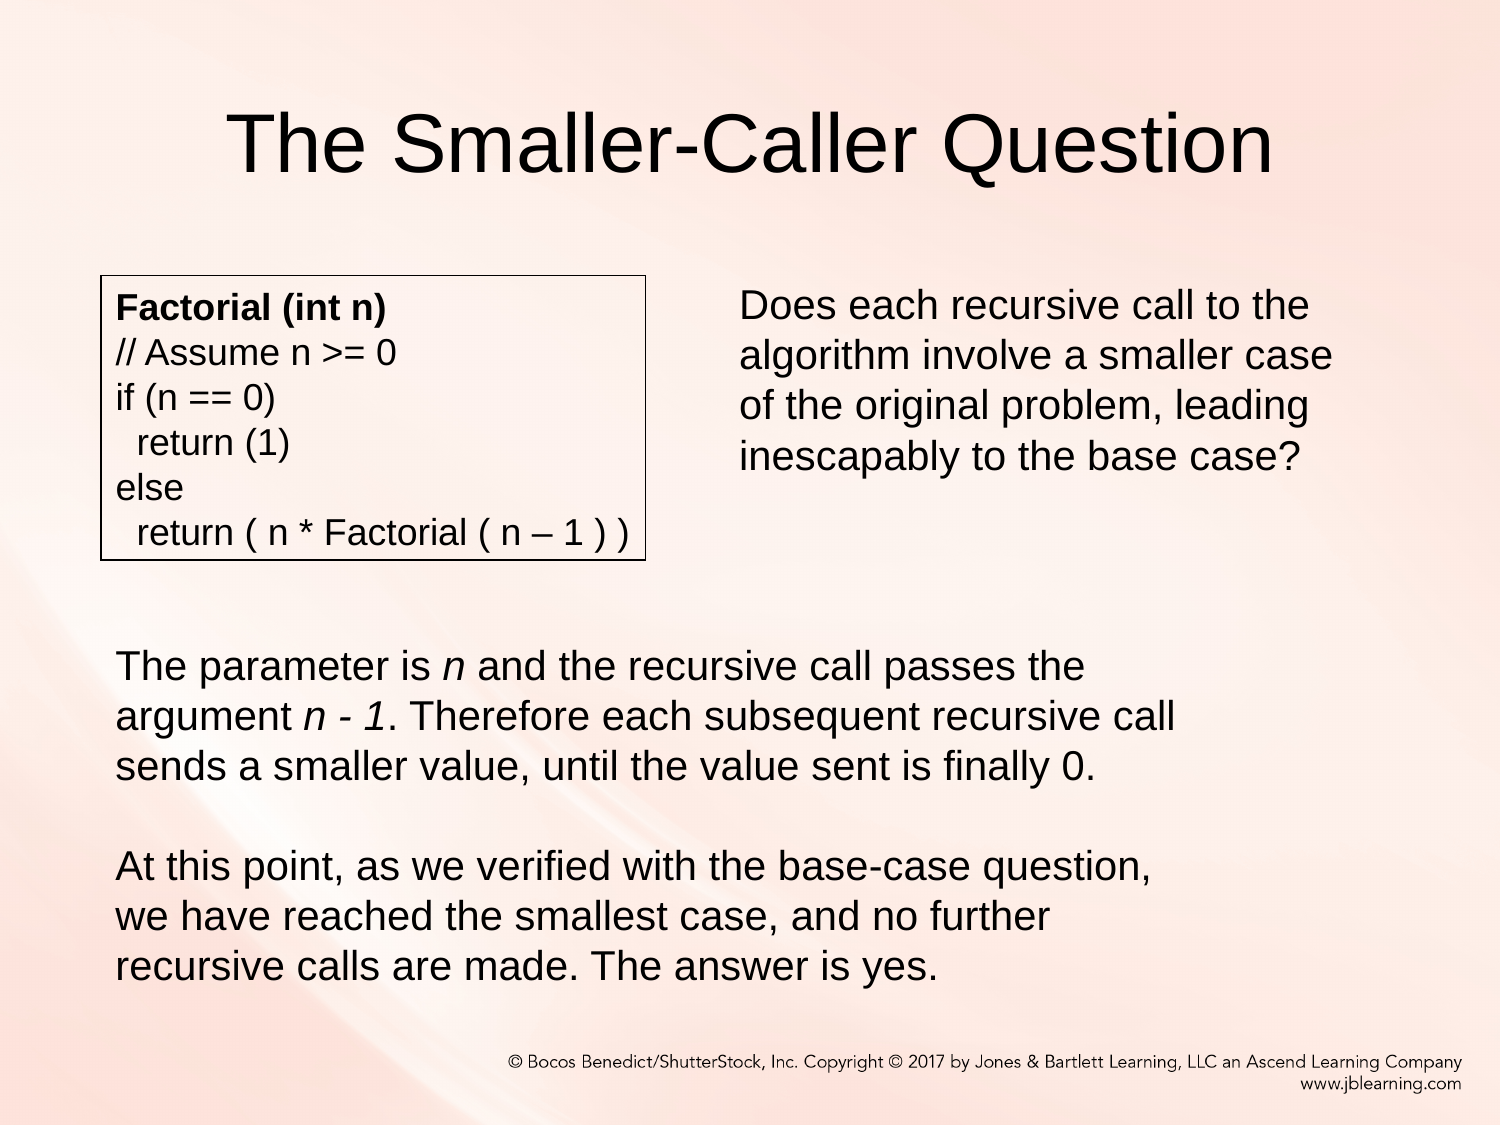

# The Smaller-Caller Question
Does each recursive call to the
algorithm involve a smaller case
of the original problem, leading
inescapably to the base case?
Factorial (int n)
// Assume n >= 0
if (n == 0)
  return (1)
else
  return ( n * Factorial ( n – 1 ) )
The parameter is n and the recursive call passes the
argument n - 1. Therefore each subsequent recursive call
sends a smaller value, until the value sent is finally 0.

At this point, as we verified with the base-case question,
we have reached the smallest case, and no further
recursive calls are made. The answer is yes.